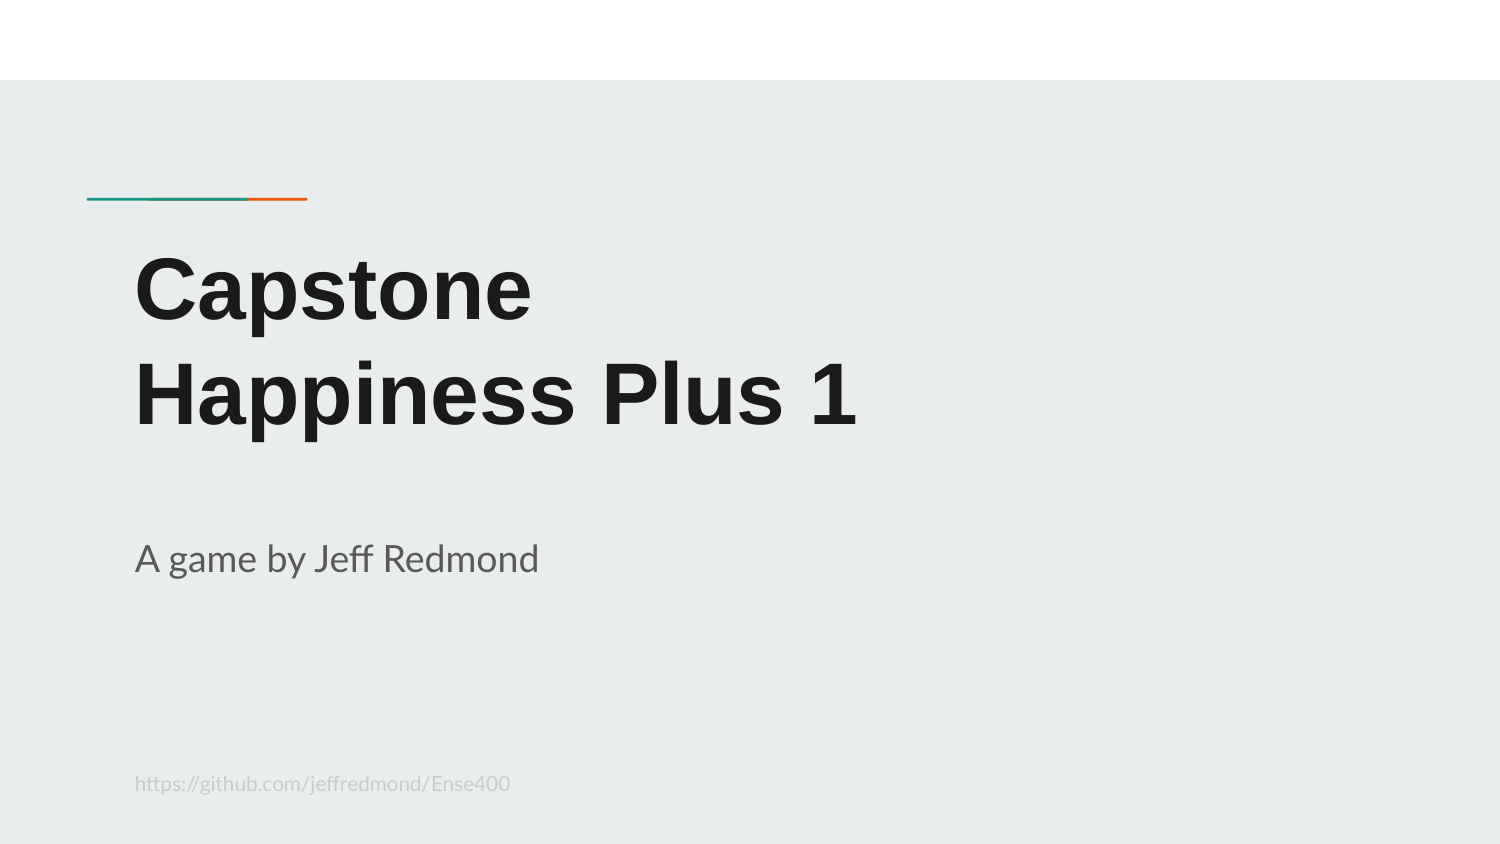

# Capstone
Happiness Plus 1
A game by Jeff Redmond

https://github.com/jeffredmond/Ense400